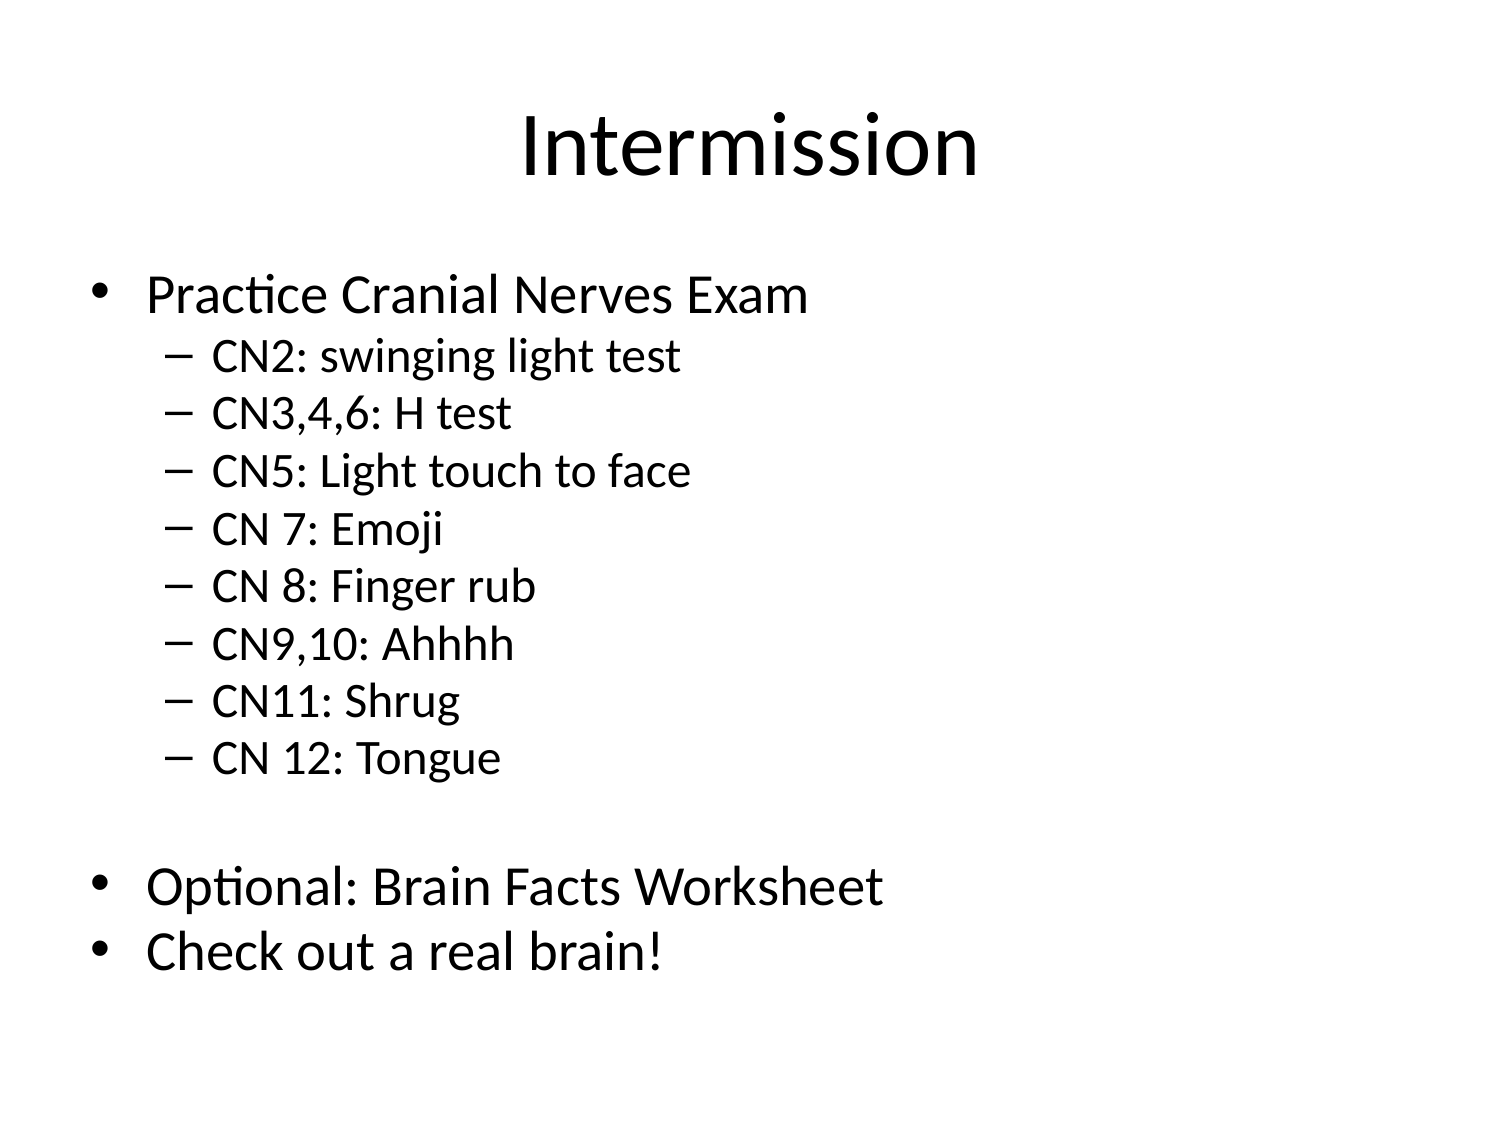

# Intermission
Practice Cranial Nerves Exam
CN2: swinging light test
CN3,4,6: H test
CN5: Light touch to face
CN 7: Emoji
CN 8: Finger rub
CN9,10: Ahhhh
CN11: Shrug
CN 12: Tongue

Optional: Brain Facts Worksheet
Check out a real brain!